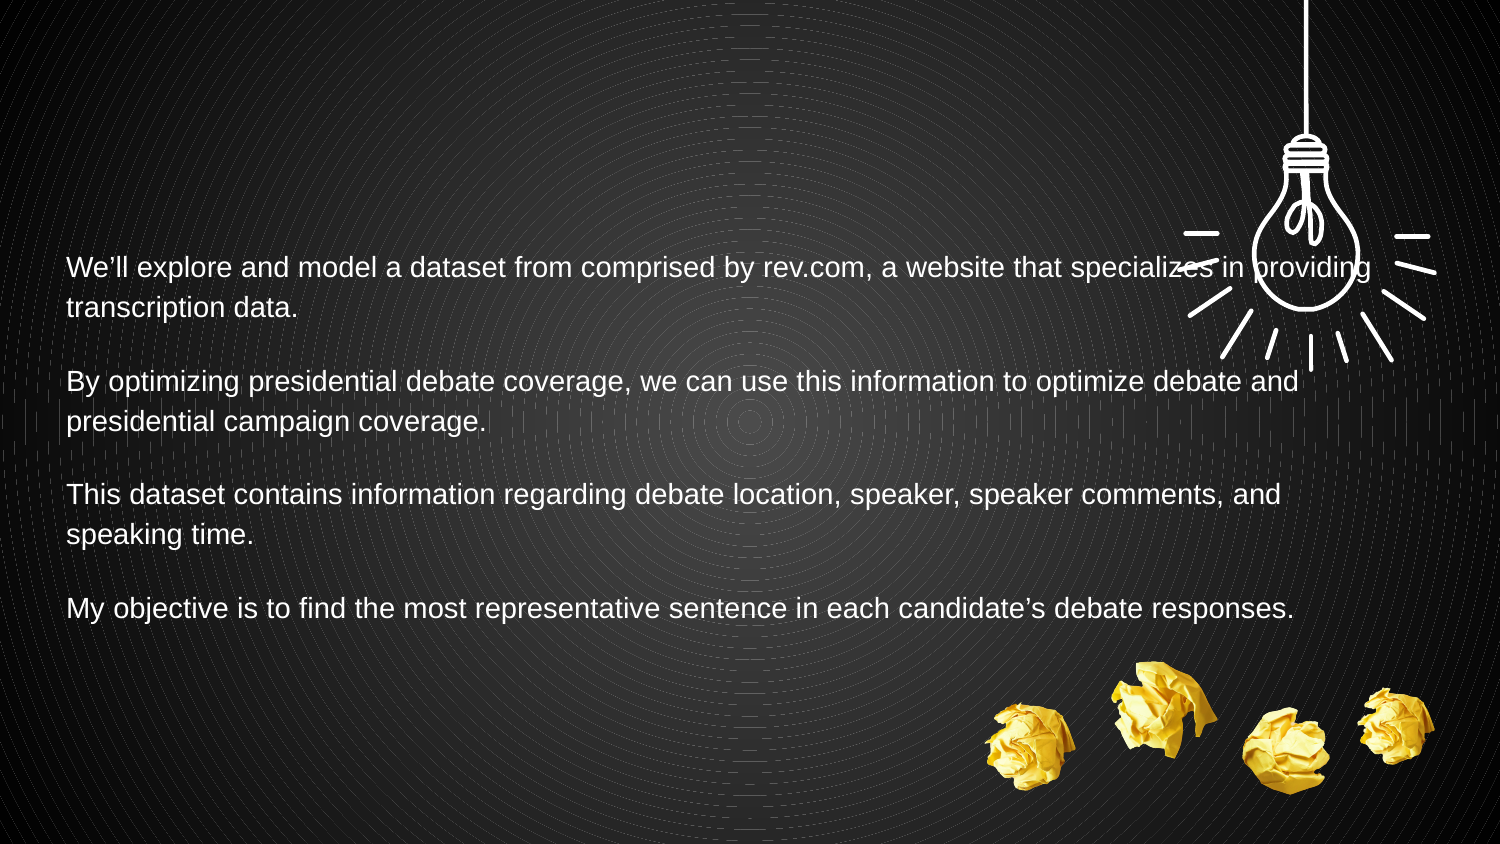

#
We’ll explore and model a dataset from comprised by rev.com, a website that specializes in providing transcription data.
By optimizing presidential debate coverage, we can use this information to optimize debate and presidential campaign coverage.
This dataset contains information regarding debate location, speaker, speaker comments, and speaking time.
My objective is to find the most representative sentence in each candidate’s debate responses.